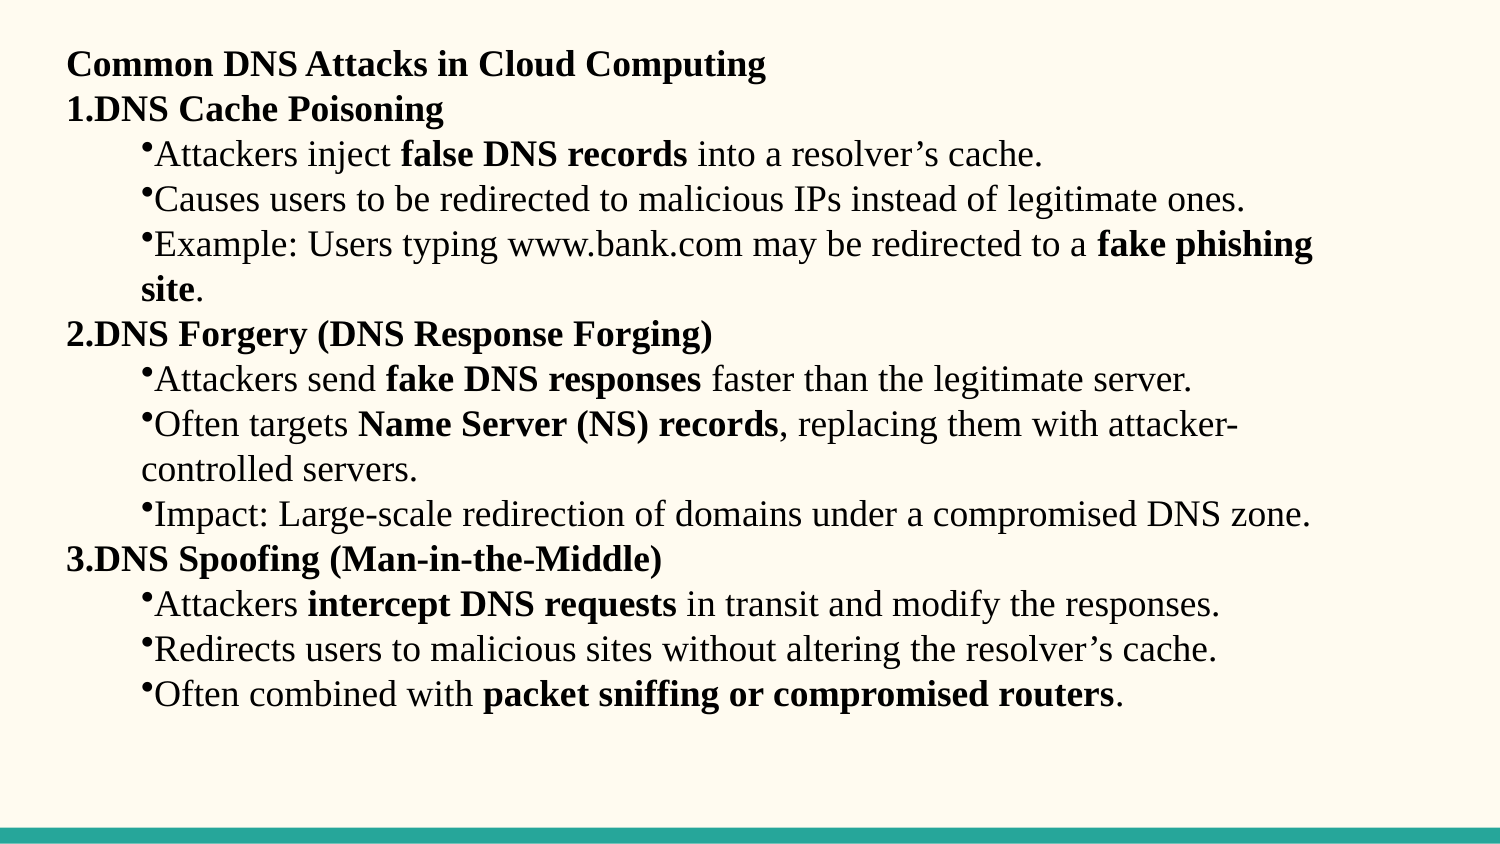

Common DNS Attacks in Cloud Computing
DNS Cache Poisoning
Attackers inject false DNS records into a resolver’s cache.
Causes users to be redirected to malicious IPs instead of legitimate ones.
Example: Users typing www.bank.com may be redirected to a fake phishing site.
DNS Forgery (DNS Response Forging)
Attackers send fake DNS responses faster than the legitimate server.
Often targets Name Server (NS) records, replacing them with attacker-controlled servers.
Impact: Large-scale redirection of domains under a compromised DNS zone.
DNS Spoofing (Man-in-the-Middle)
Attackers intercept DNS requests in transit and modify the responses.
Redirects users to malicious sites without altering the resolver’s cache.
Often combined with packet sniffing or compromised routers.